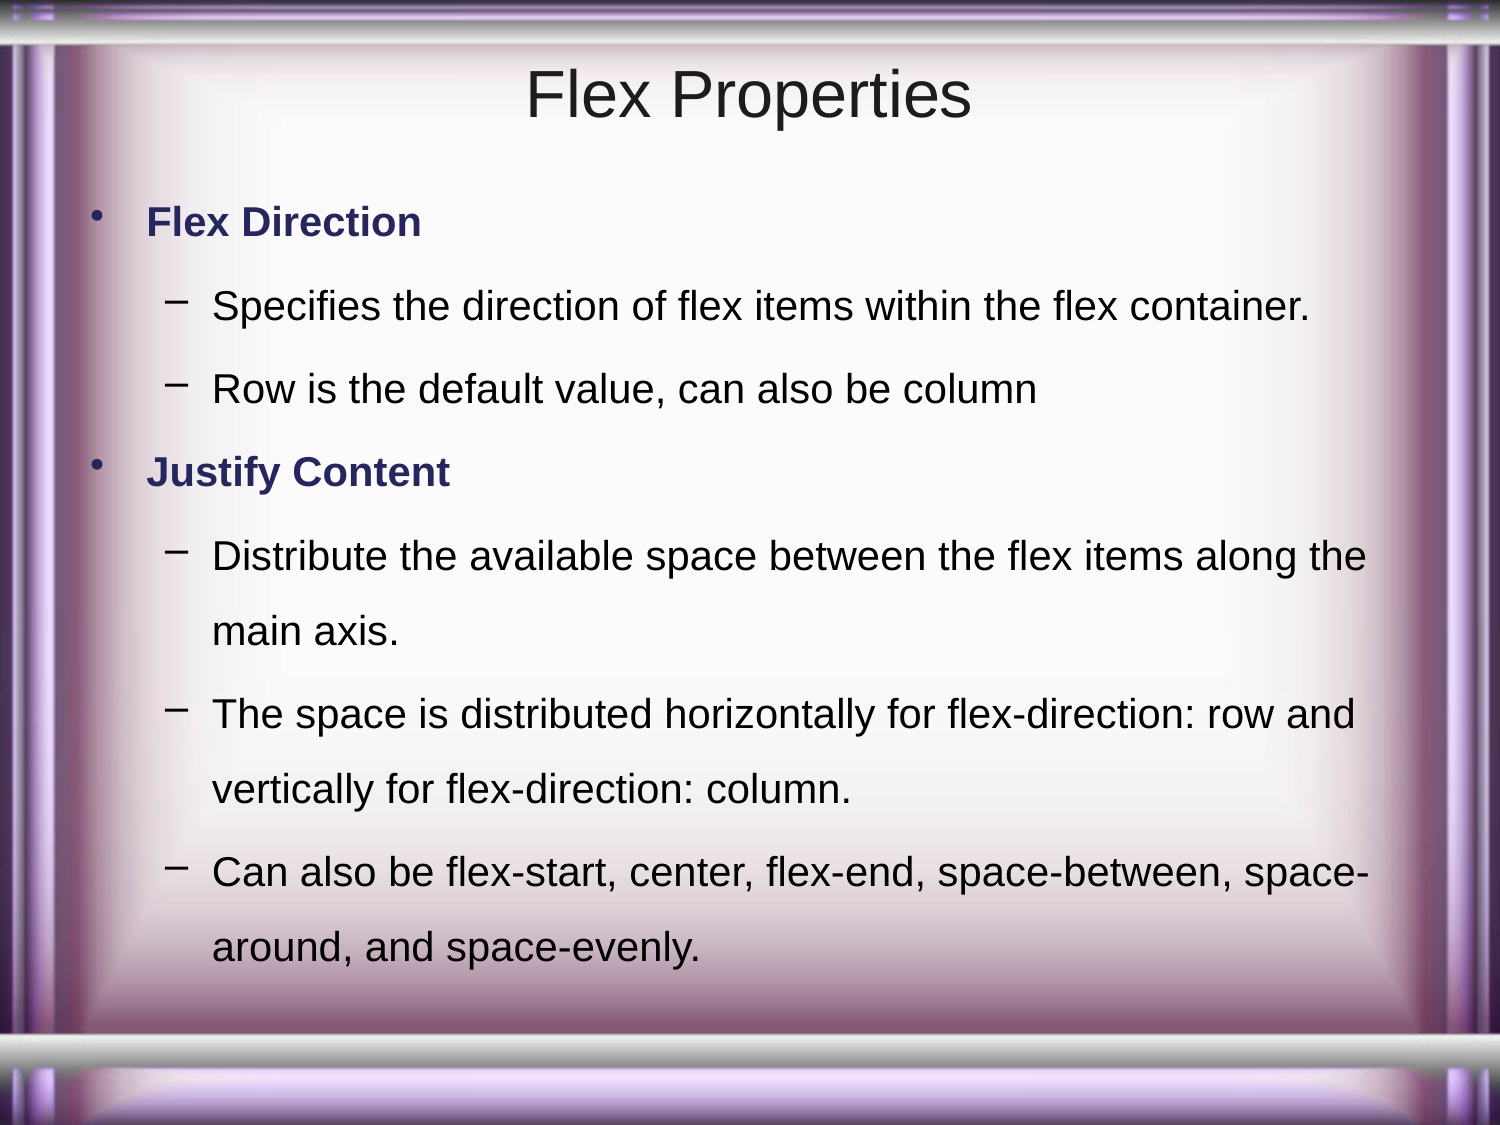

# Flex Properties
Flex Direction
Specifies the direction of flex items within the flex container.
Row is the default value, can also be column
Justify Content
Distribute the available space between the flex items along the main axis.
The space is distributed horizontally for flex-direction: row and vertically for flex-direction: column.
Can also be flex-start, center, flex-end, space-between, space-around, and space-evenly.